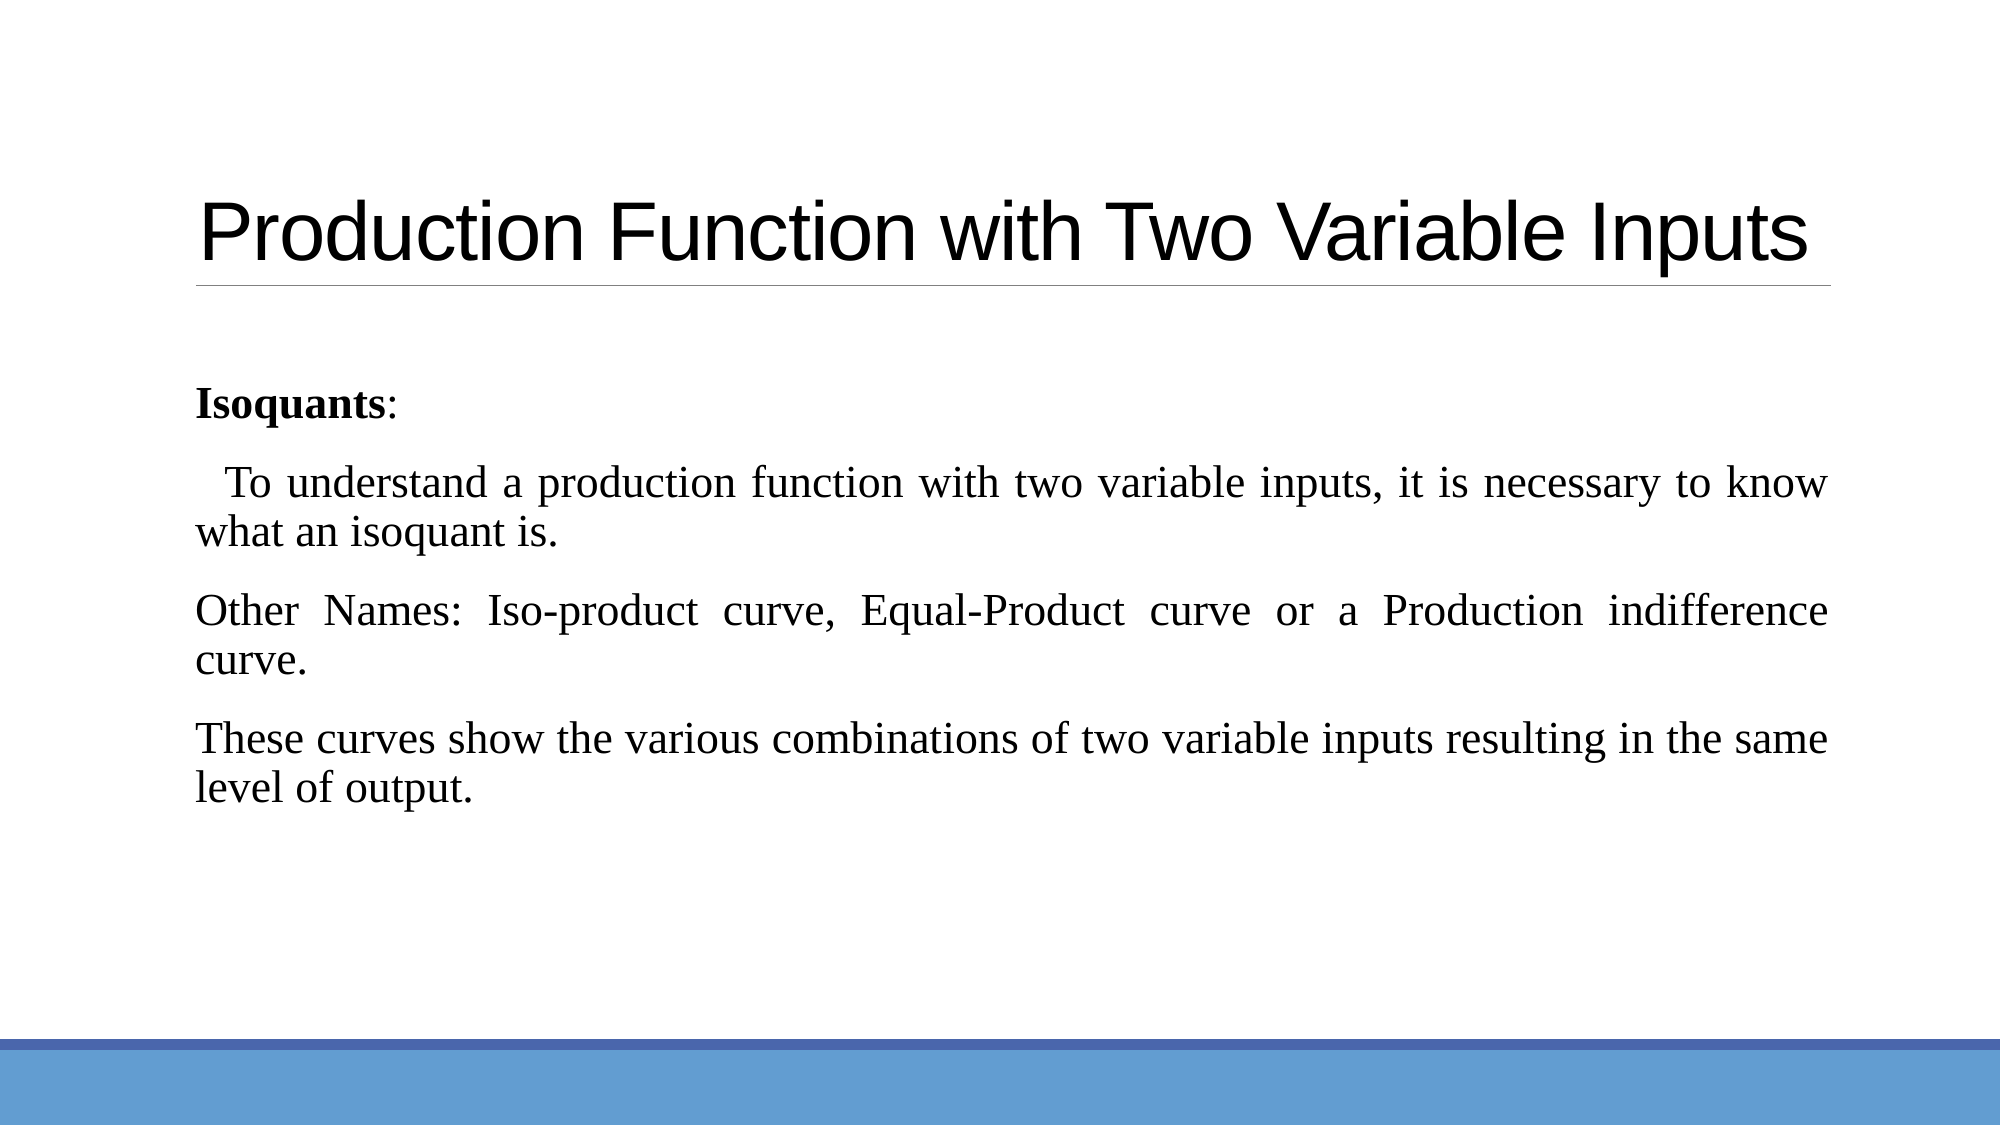

# Production Function with Two Variable Inputs
Isoquants:
  To understand a production function with two variable inputs, it is necessary to know what an isoquant is.
Other Names: Iso-product curve, Equal-Product curve or a Production indifference curve.
These curves show the various combinations of two variable inputs resulting in the same level of output.